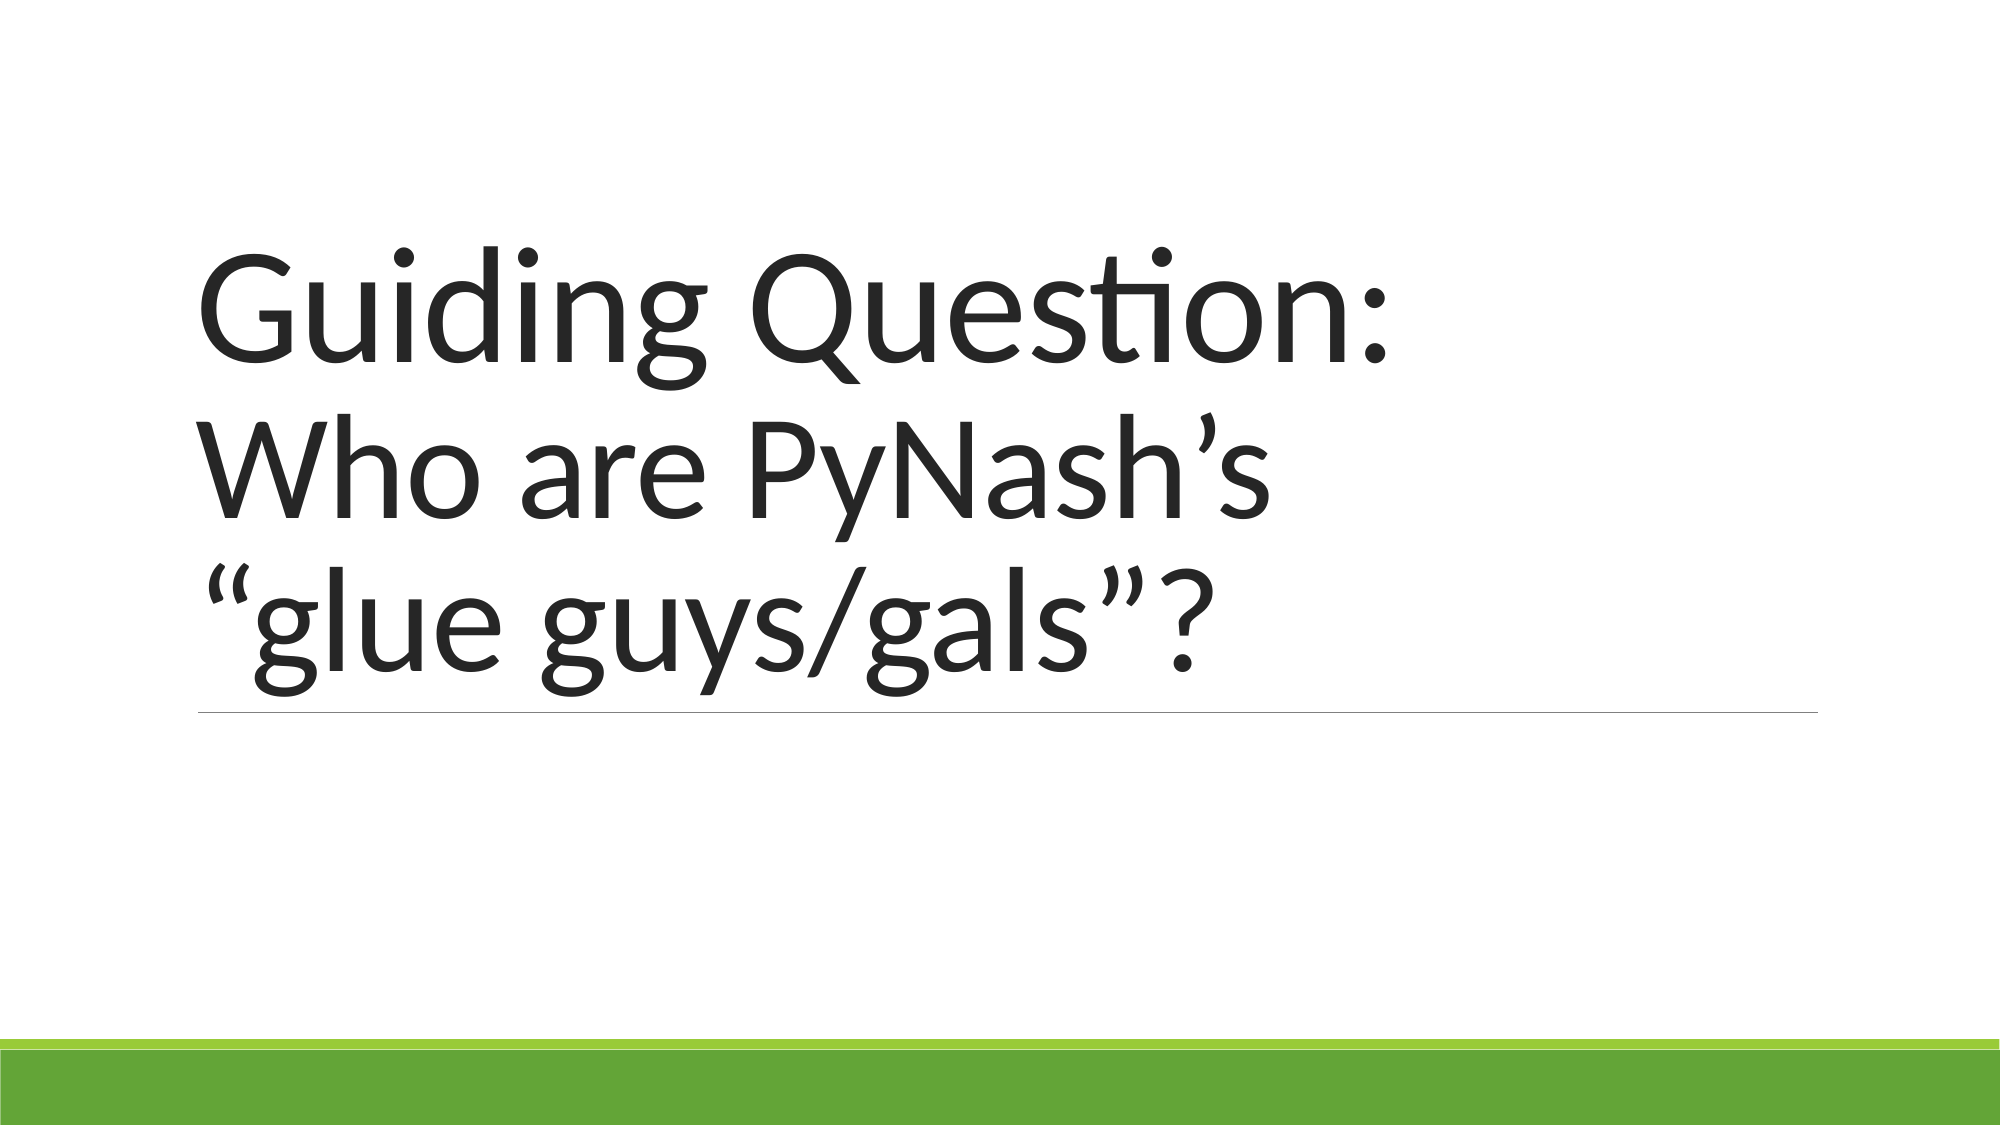

# Guiding Question: Who are PyNash’s “glue guys/gals”?